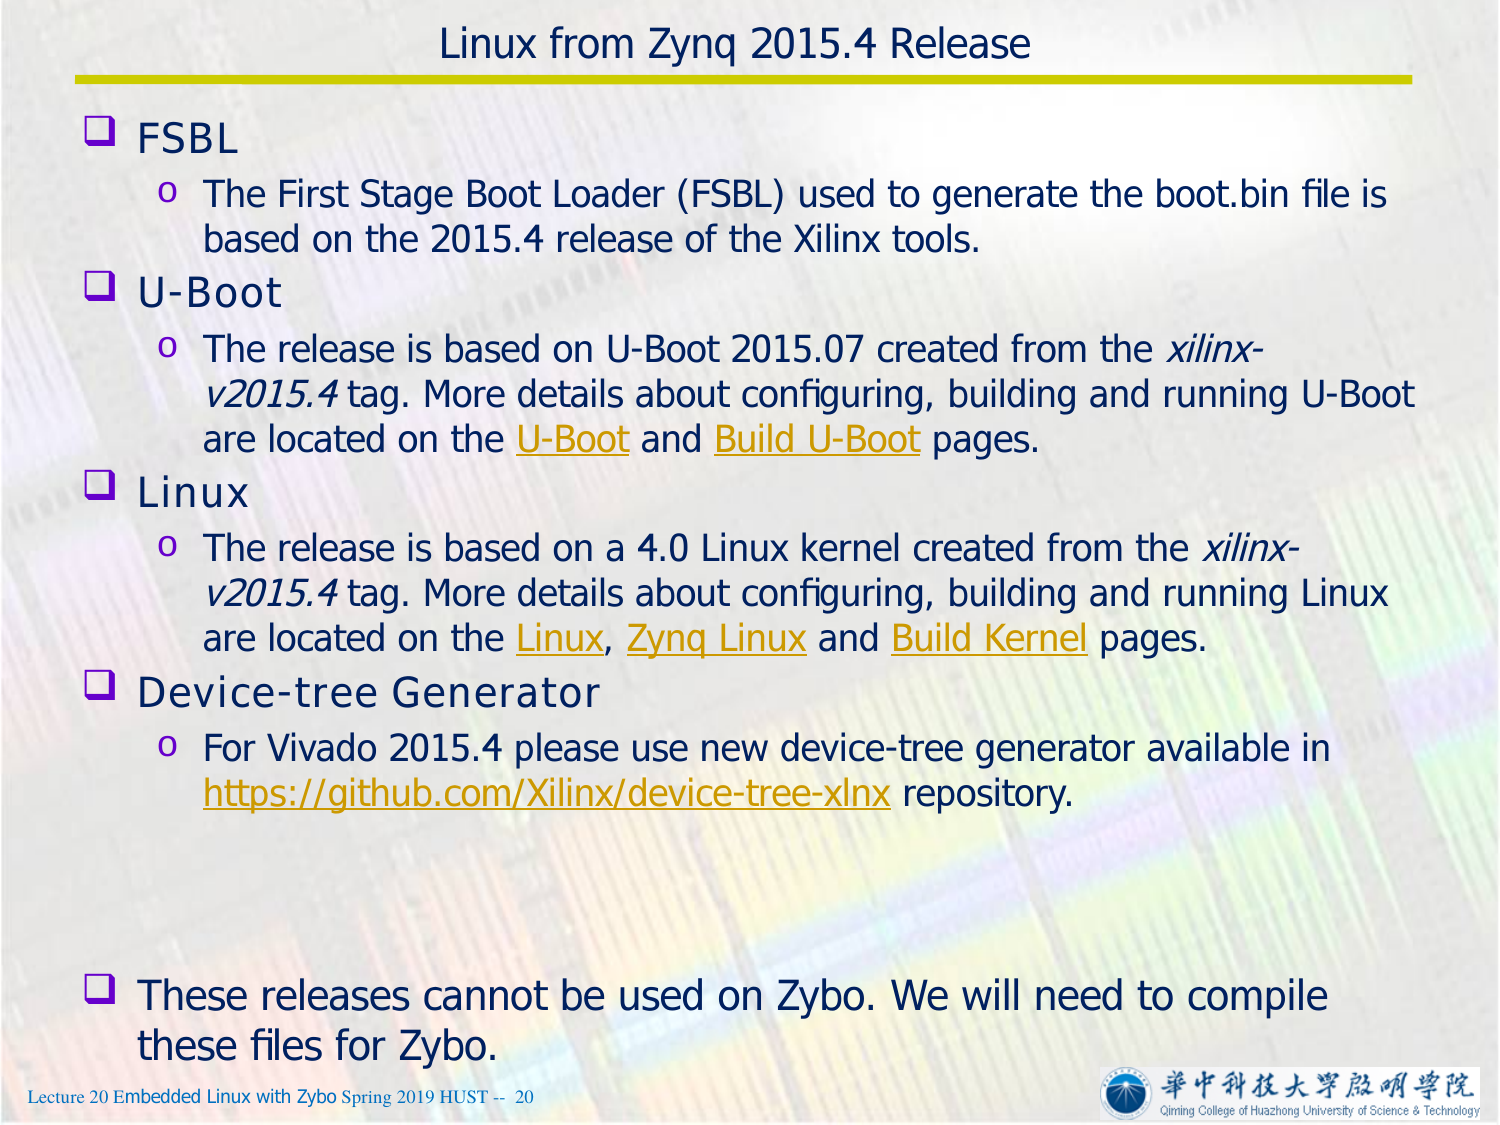

# Linux from Zynq 2015.4 Release
FSBL
The First Stage Boot Loader (FSBL) used to generate the boot.bin file is based on the 2015.4 release of the Xilinx tools.
U-Boot
The release is based on U-Boot 2015.07 created from the xilinx-v2015.4 tag. More details about configuring, building and running U-Boot are located on the U-Boot and Build U-Boot pages.
Linux
The release is based on a 4.0 Linux kernel created from the xilinx-v2015.4 tag. More details about configuring, building and running Linux are located on the Linux, Zynq Linux and Build Kernel pages.
Device-tree Generator
For Vivado 2015.4 please use new device-tree generator available in https://github.com/Xilinx/device-tree-xlnx repository.

These releases cannot be used on Zybo. We will need to compile these files for Zybo.